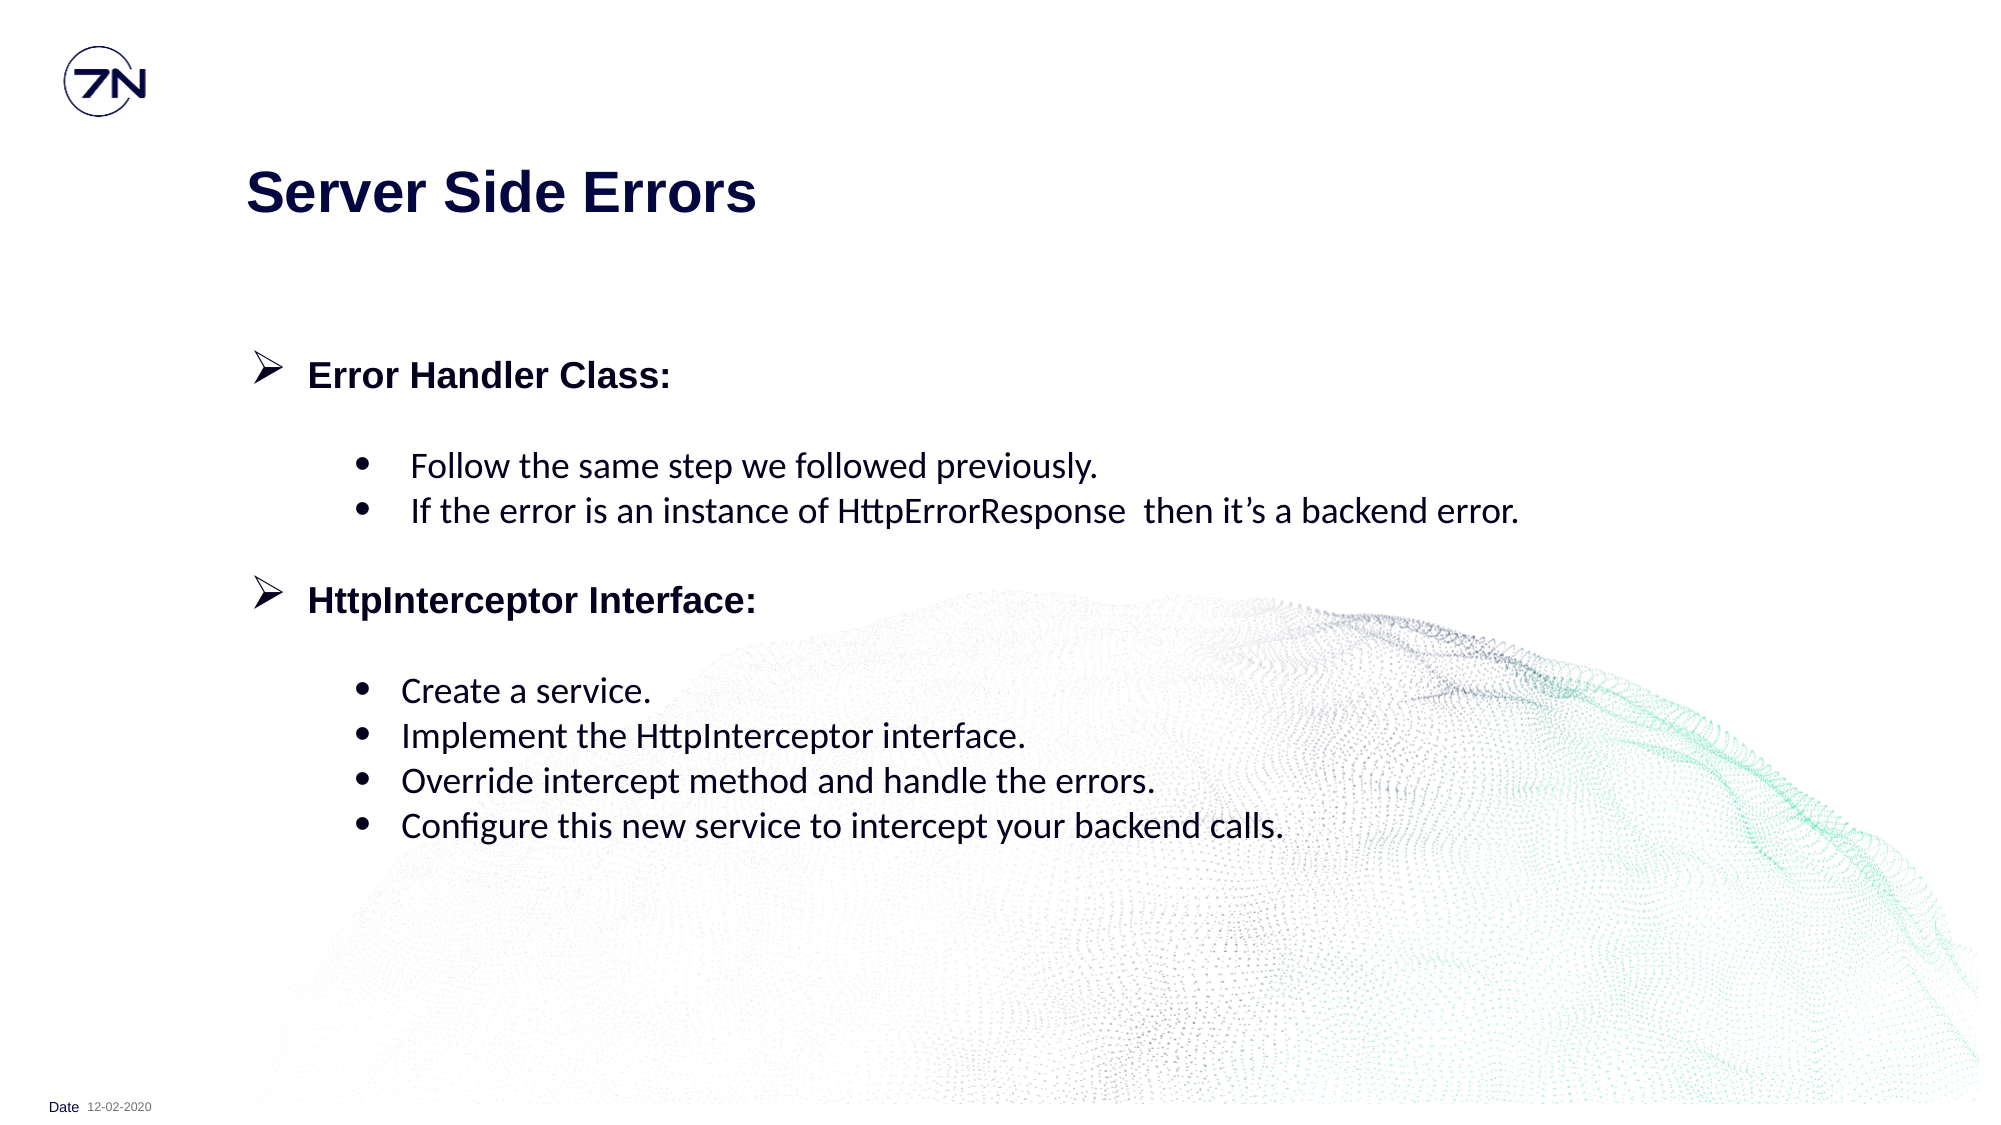

Server Side Errors

 Error Handler Class:

Follow the same step we followed previously.
If the error is an instance of HttpErrorResponse  then it’s a backend error.

 HttpInterceptor Interface:

Create a service.
Implement the HttpInterceptor interface.
Override intercept method and handle the errors.
Configure this new service to intercept your backend calls.